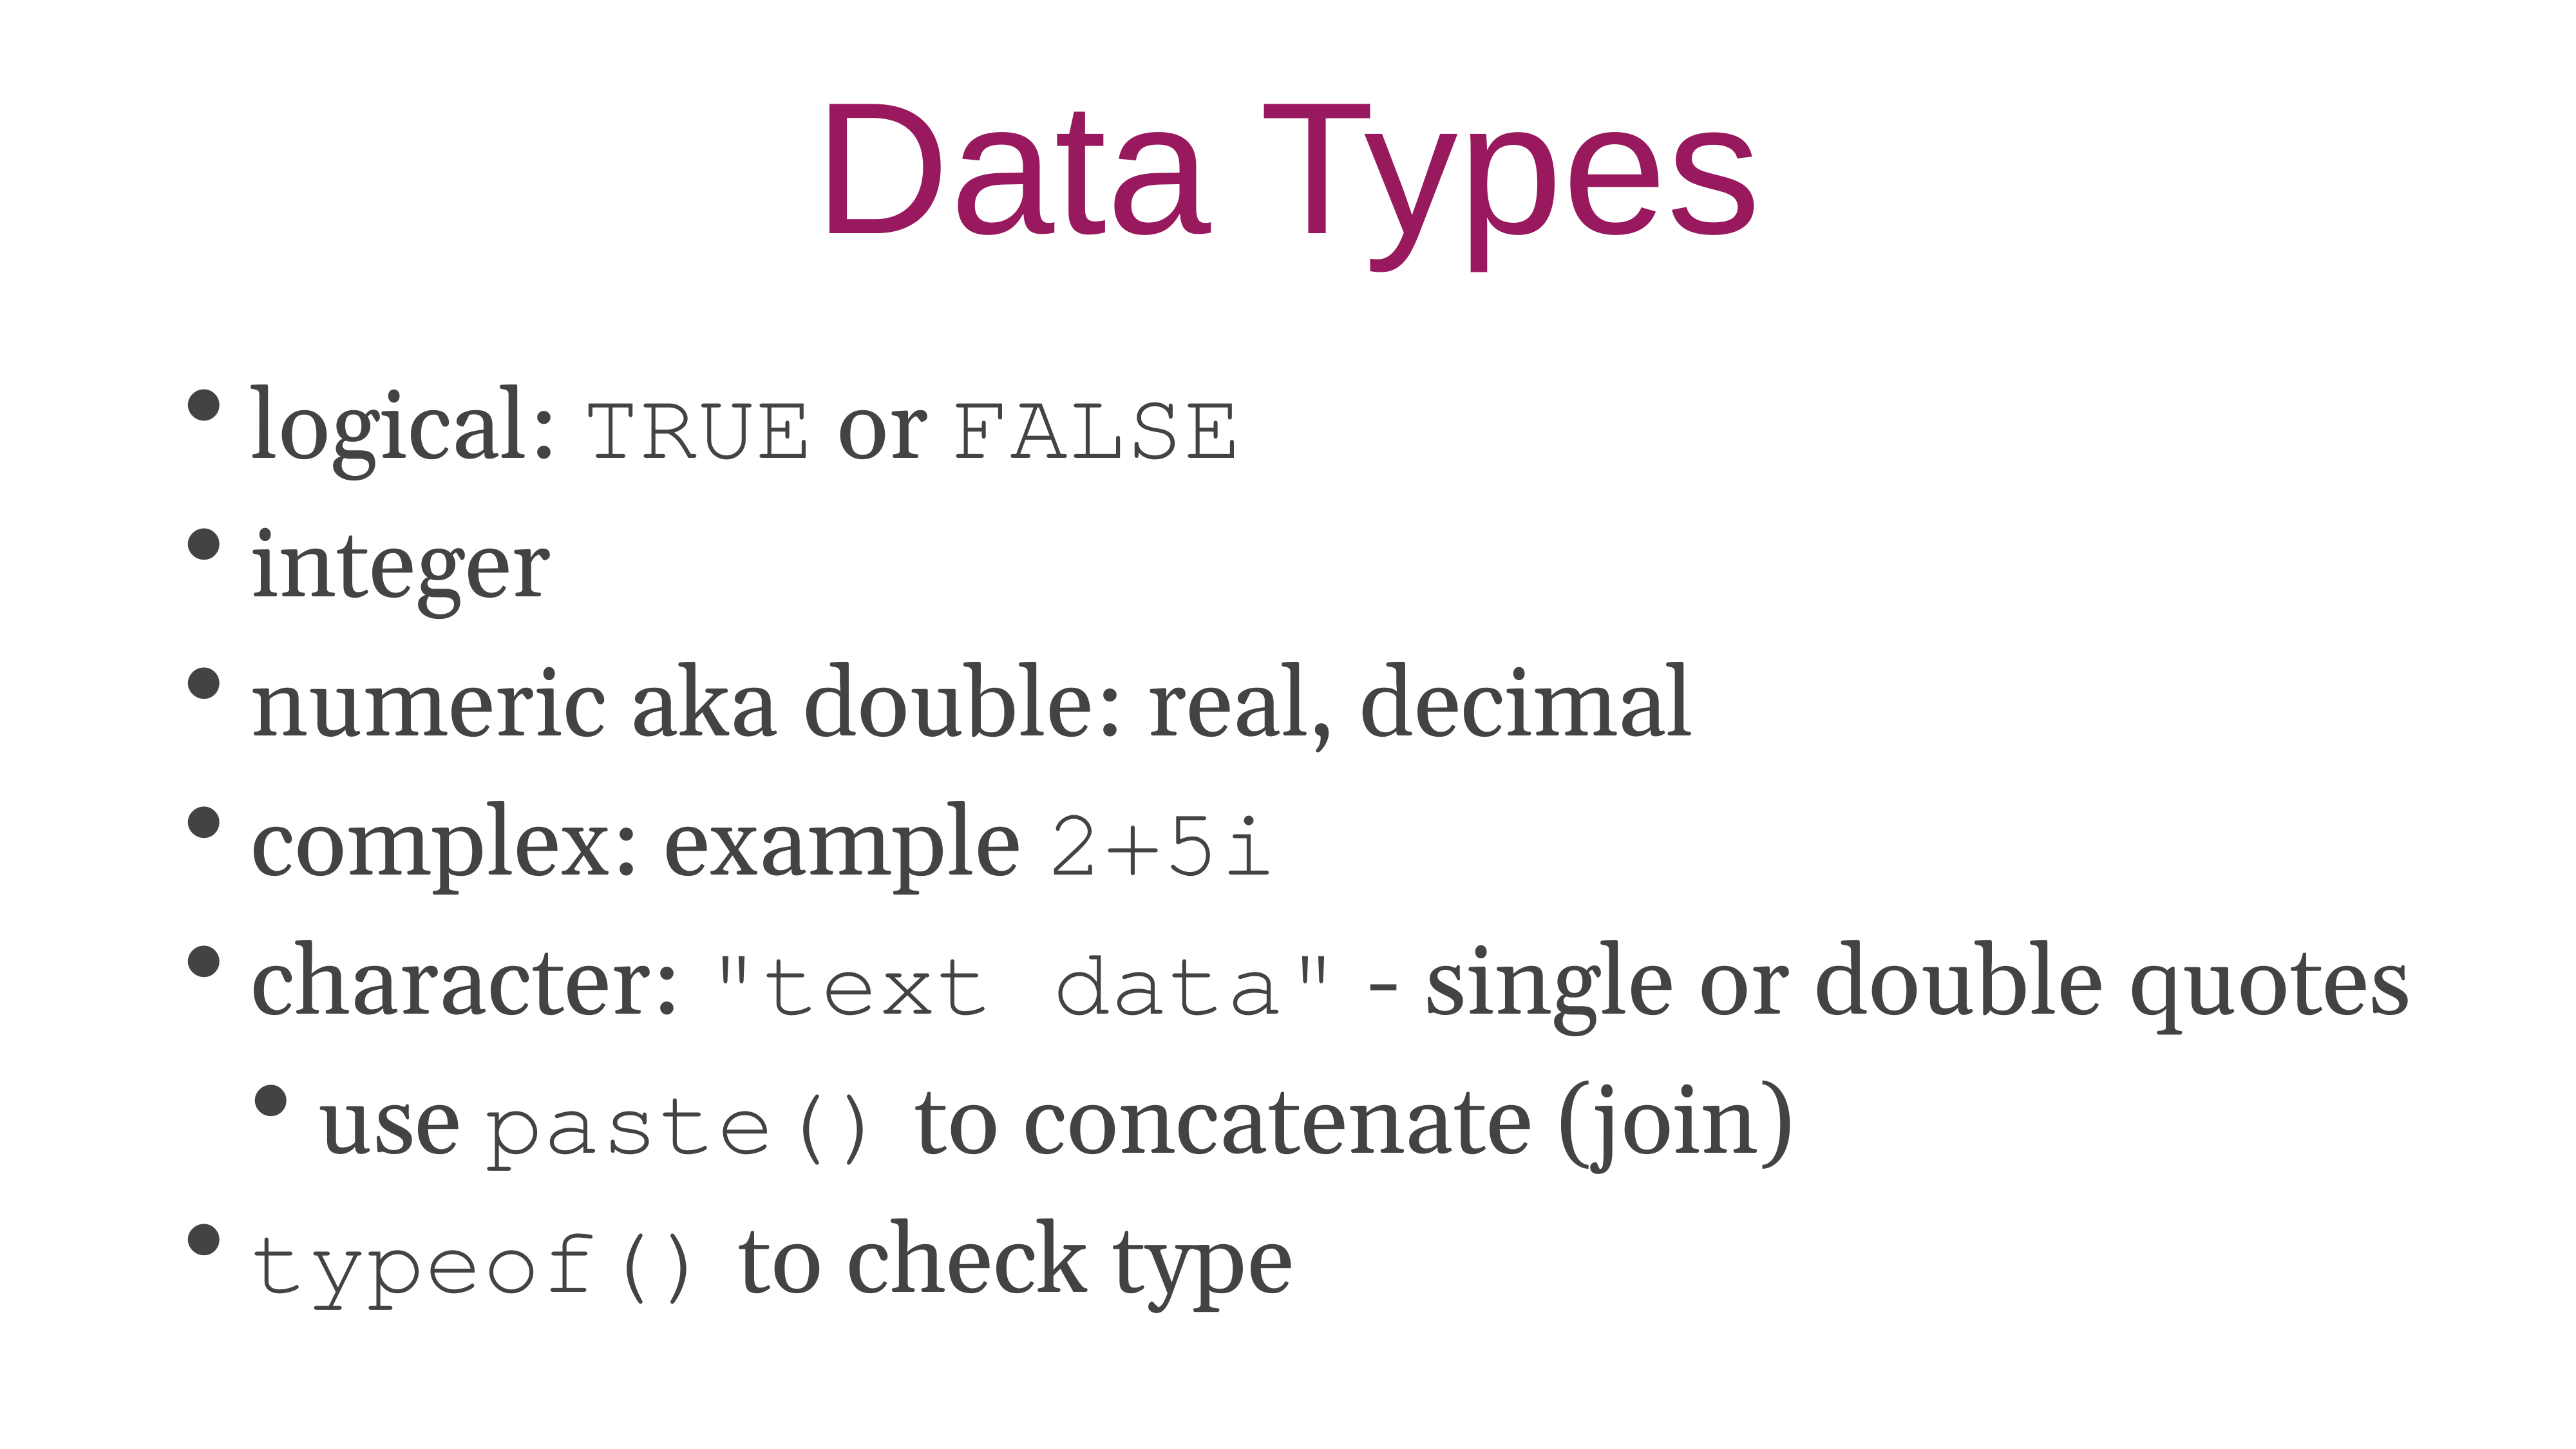

# Data Types
logical: TRUE or FALSE
integer
numeric aka double: real, decimal
complex: example 2+5i
character: "text data" - single or double quotes
use paste() to concatenate (join)
typeof() to check type